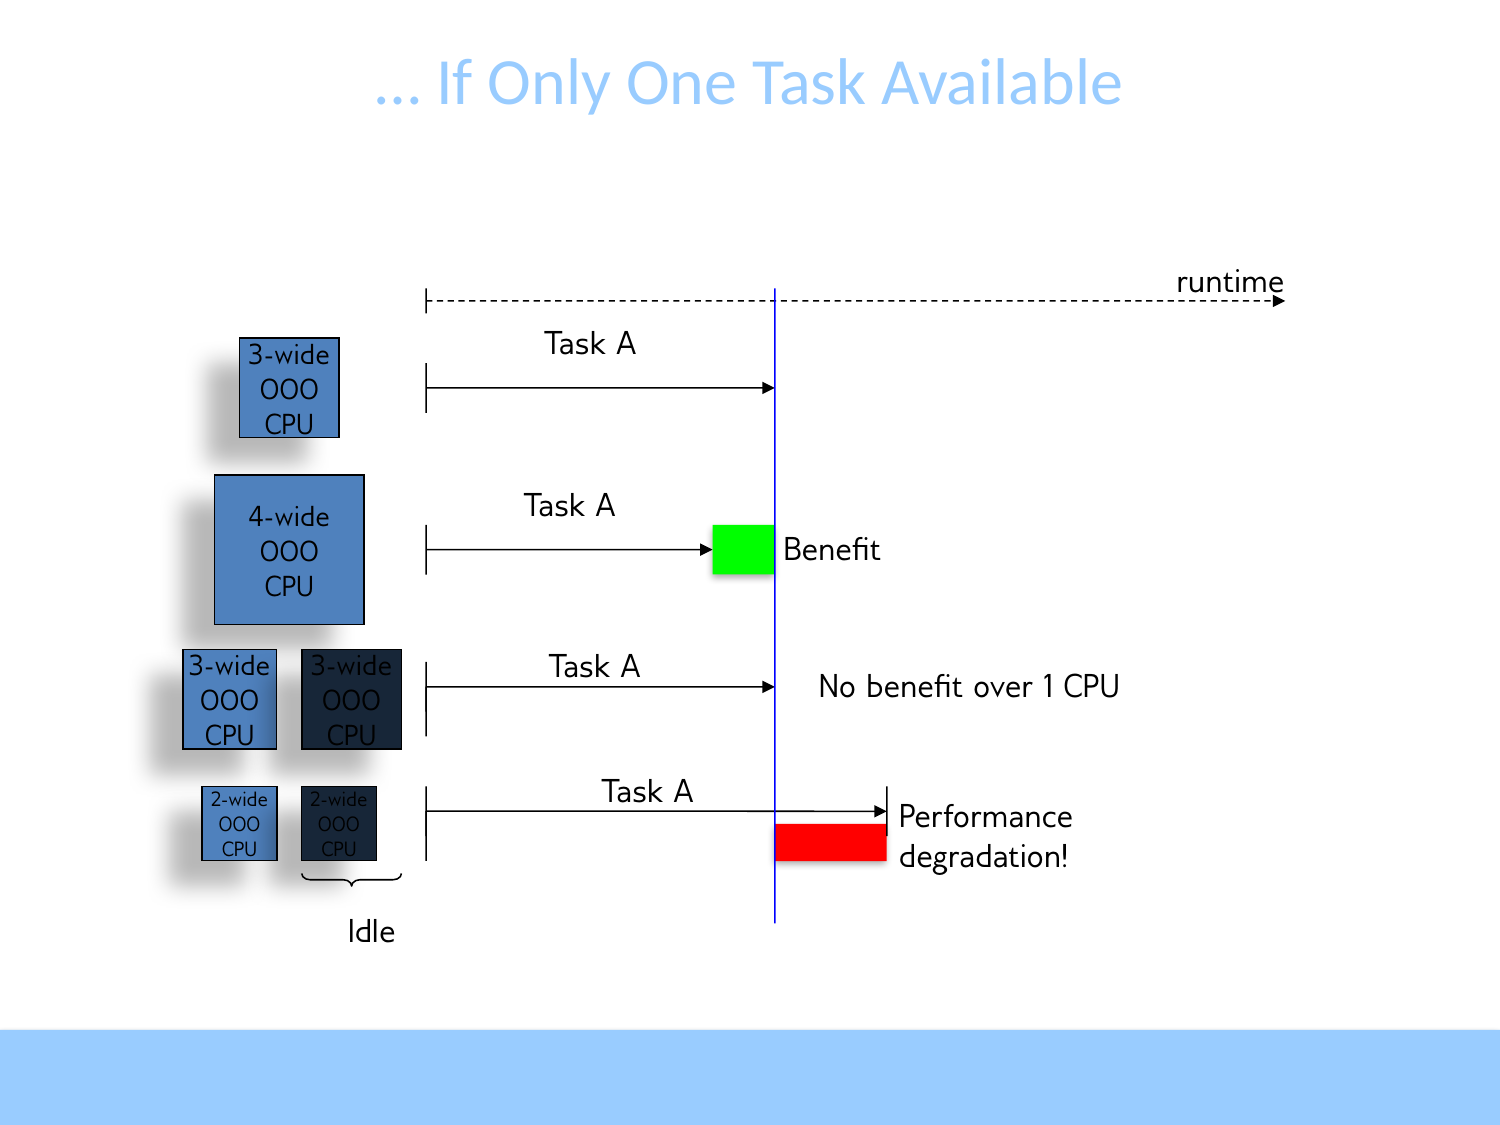

# … If Only One Task Available
runtime

Task A
3-wide
OOO
CPU

4-wide
OOO
CPU
Task A
Benefit

Task A
3-wide
OOO
CPU

3-wide
OOO
CPU
No benefit over 1 CPU

Task A
2-wide
OOO
CPU
2-wide
OOO
CPU

Performance
degradation!

Idle